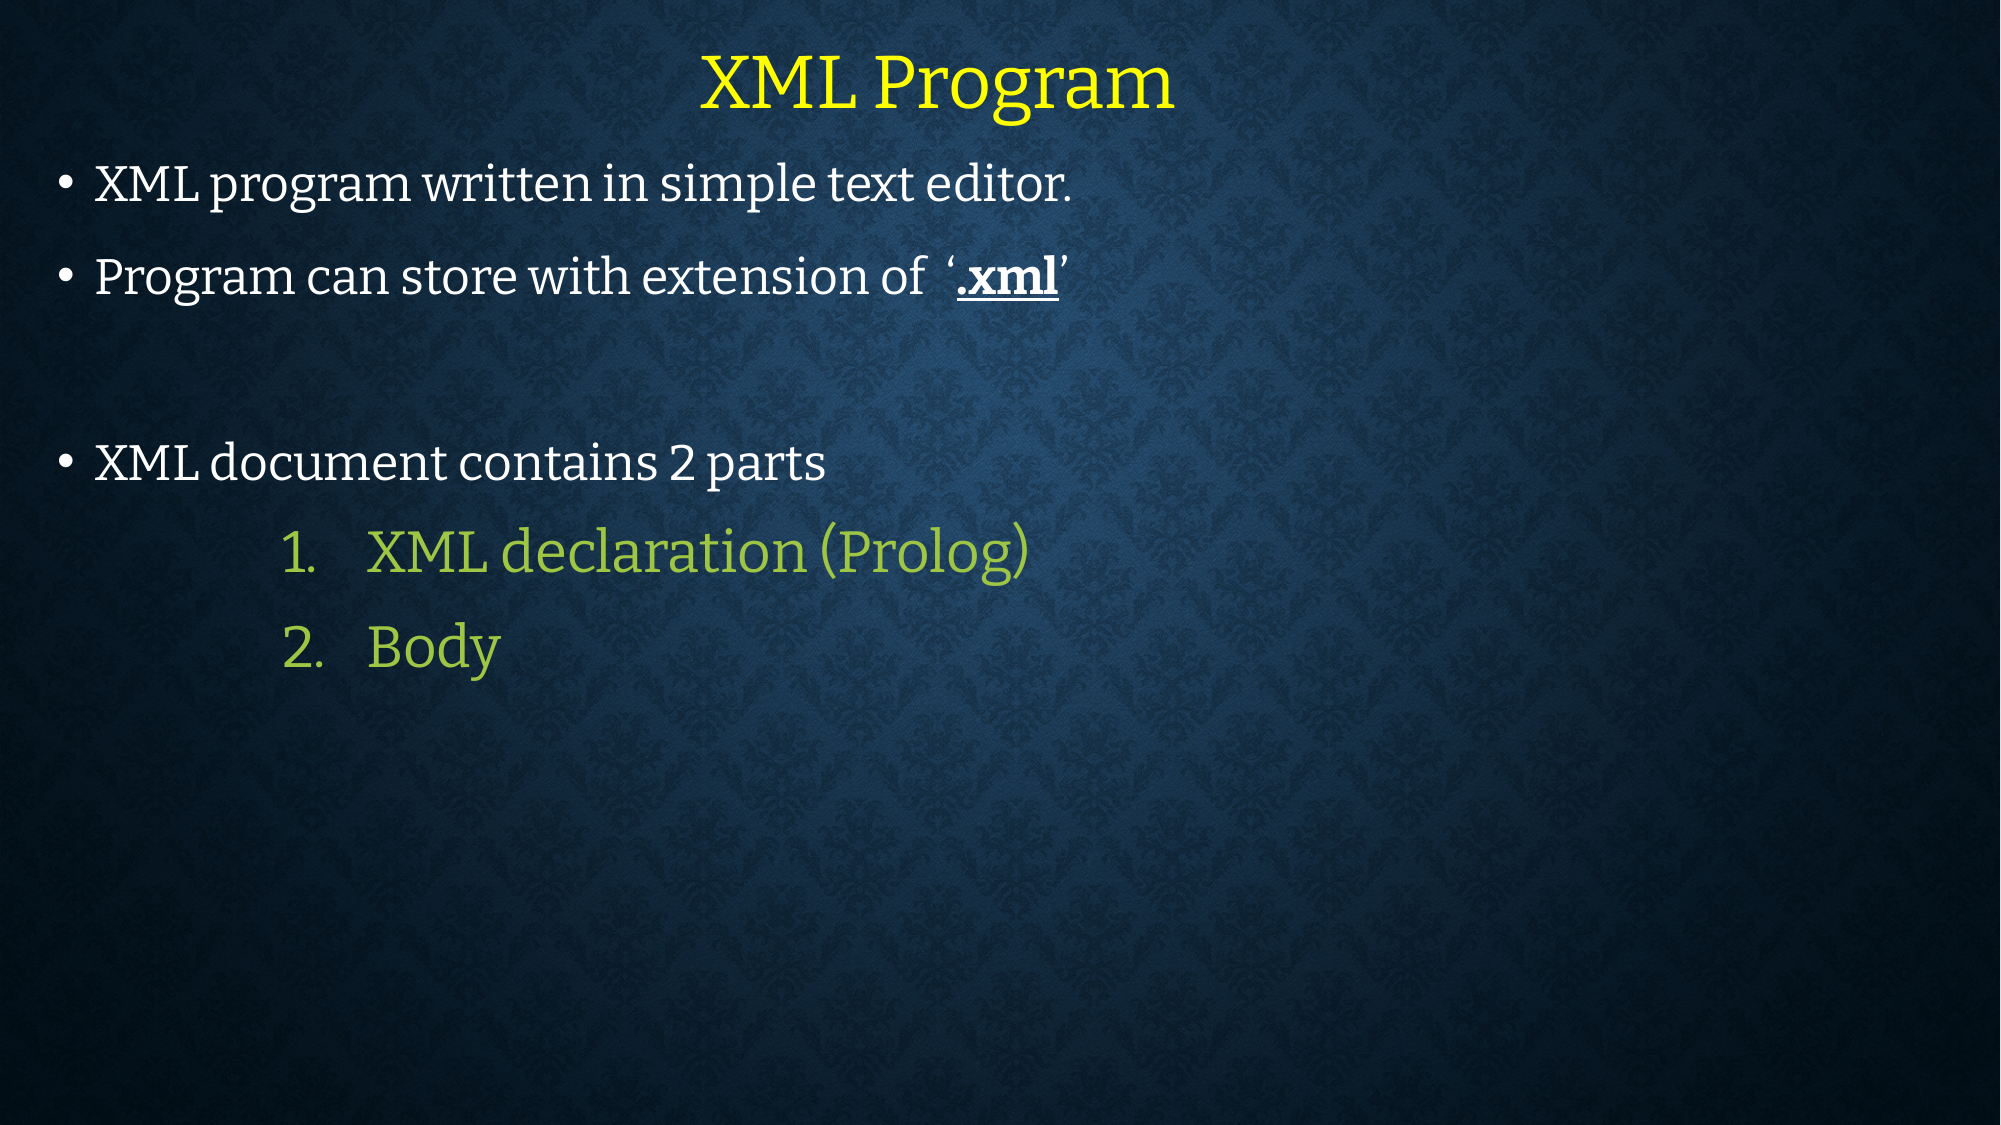

XML Program
XML program written in simple text editor.
Program can store with extension of  ‘.xml’

XML document contains 2 parts
XML declaration (Prolog)
Body